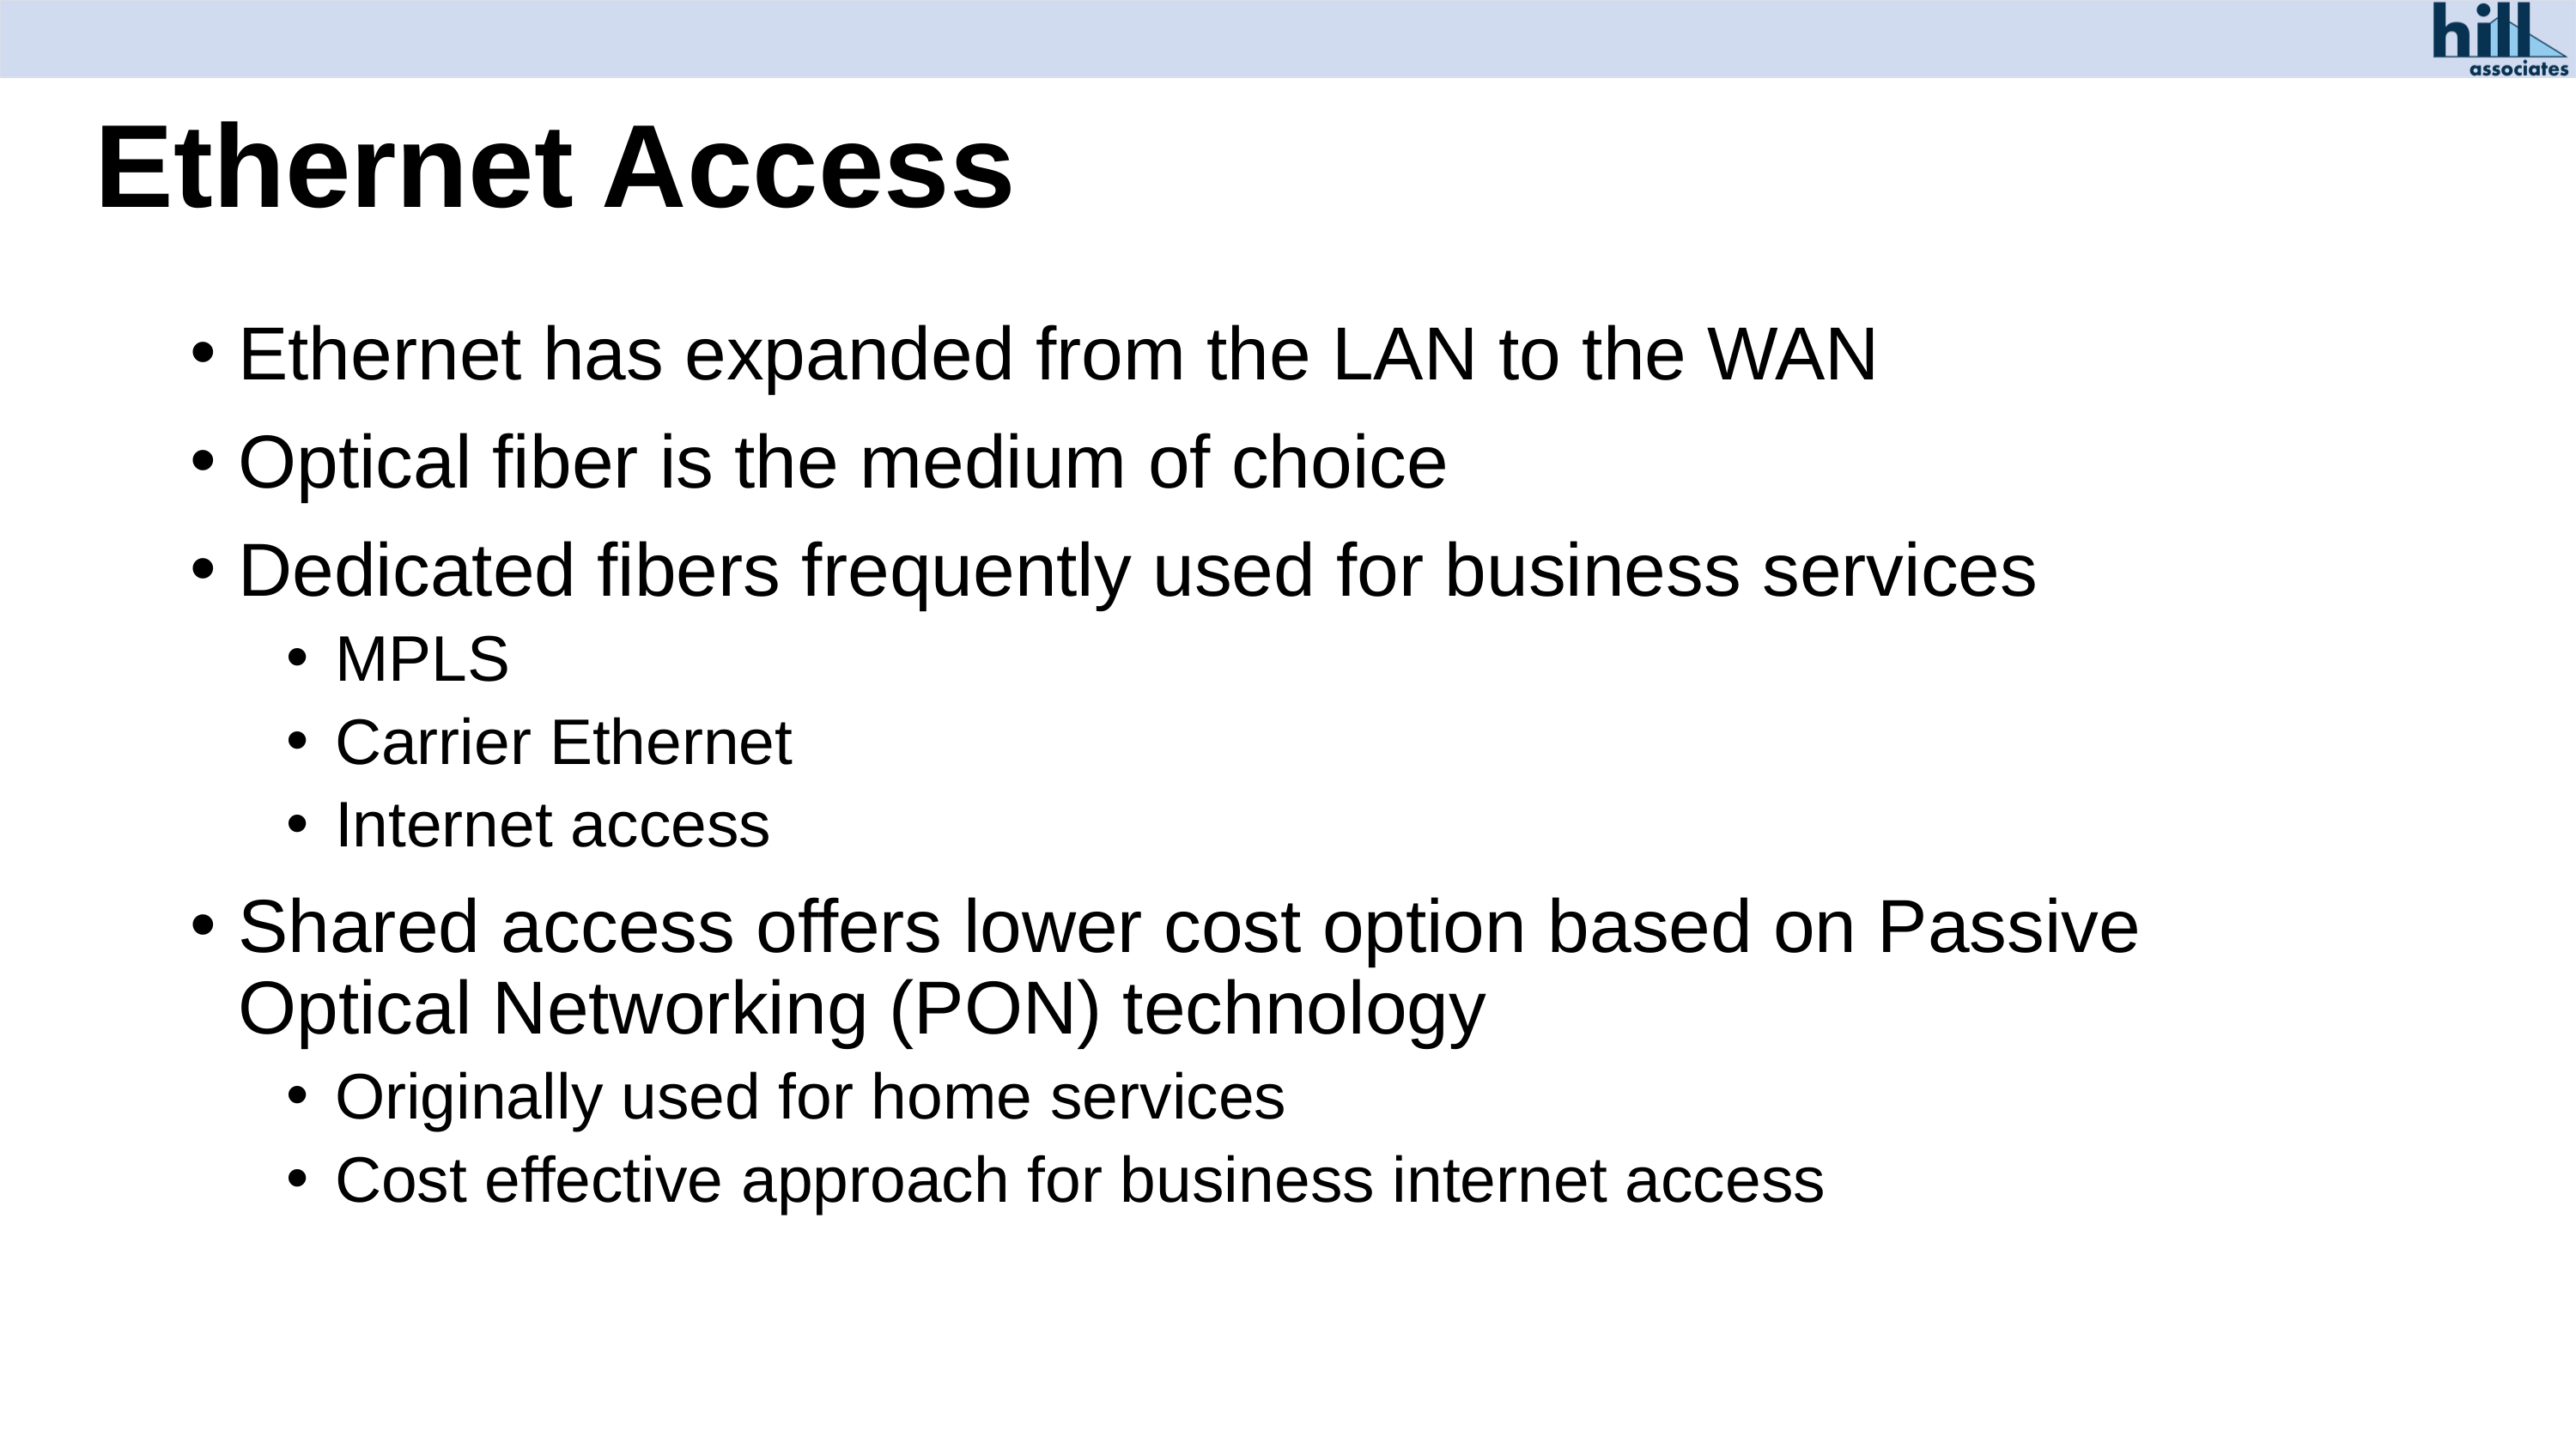

# Ethernet Access
Ethernet has expanded from the LAN to the WAN
Optical fiber is the medium of choice
Dedicated fibers frequently used for business services
MPLS
Carrier Ethernet
Internet access
Shared access offers lower cost option based on Passive Optical Networking (PON) technology
Originally used for home services
Cost effective approach for business internet access